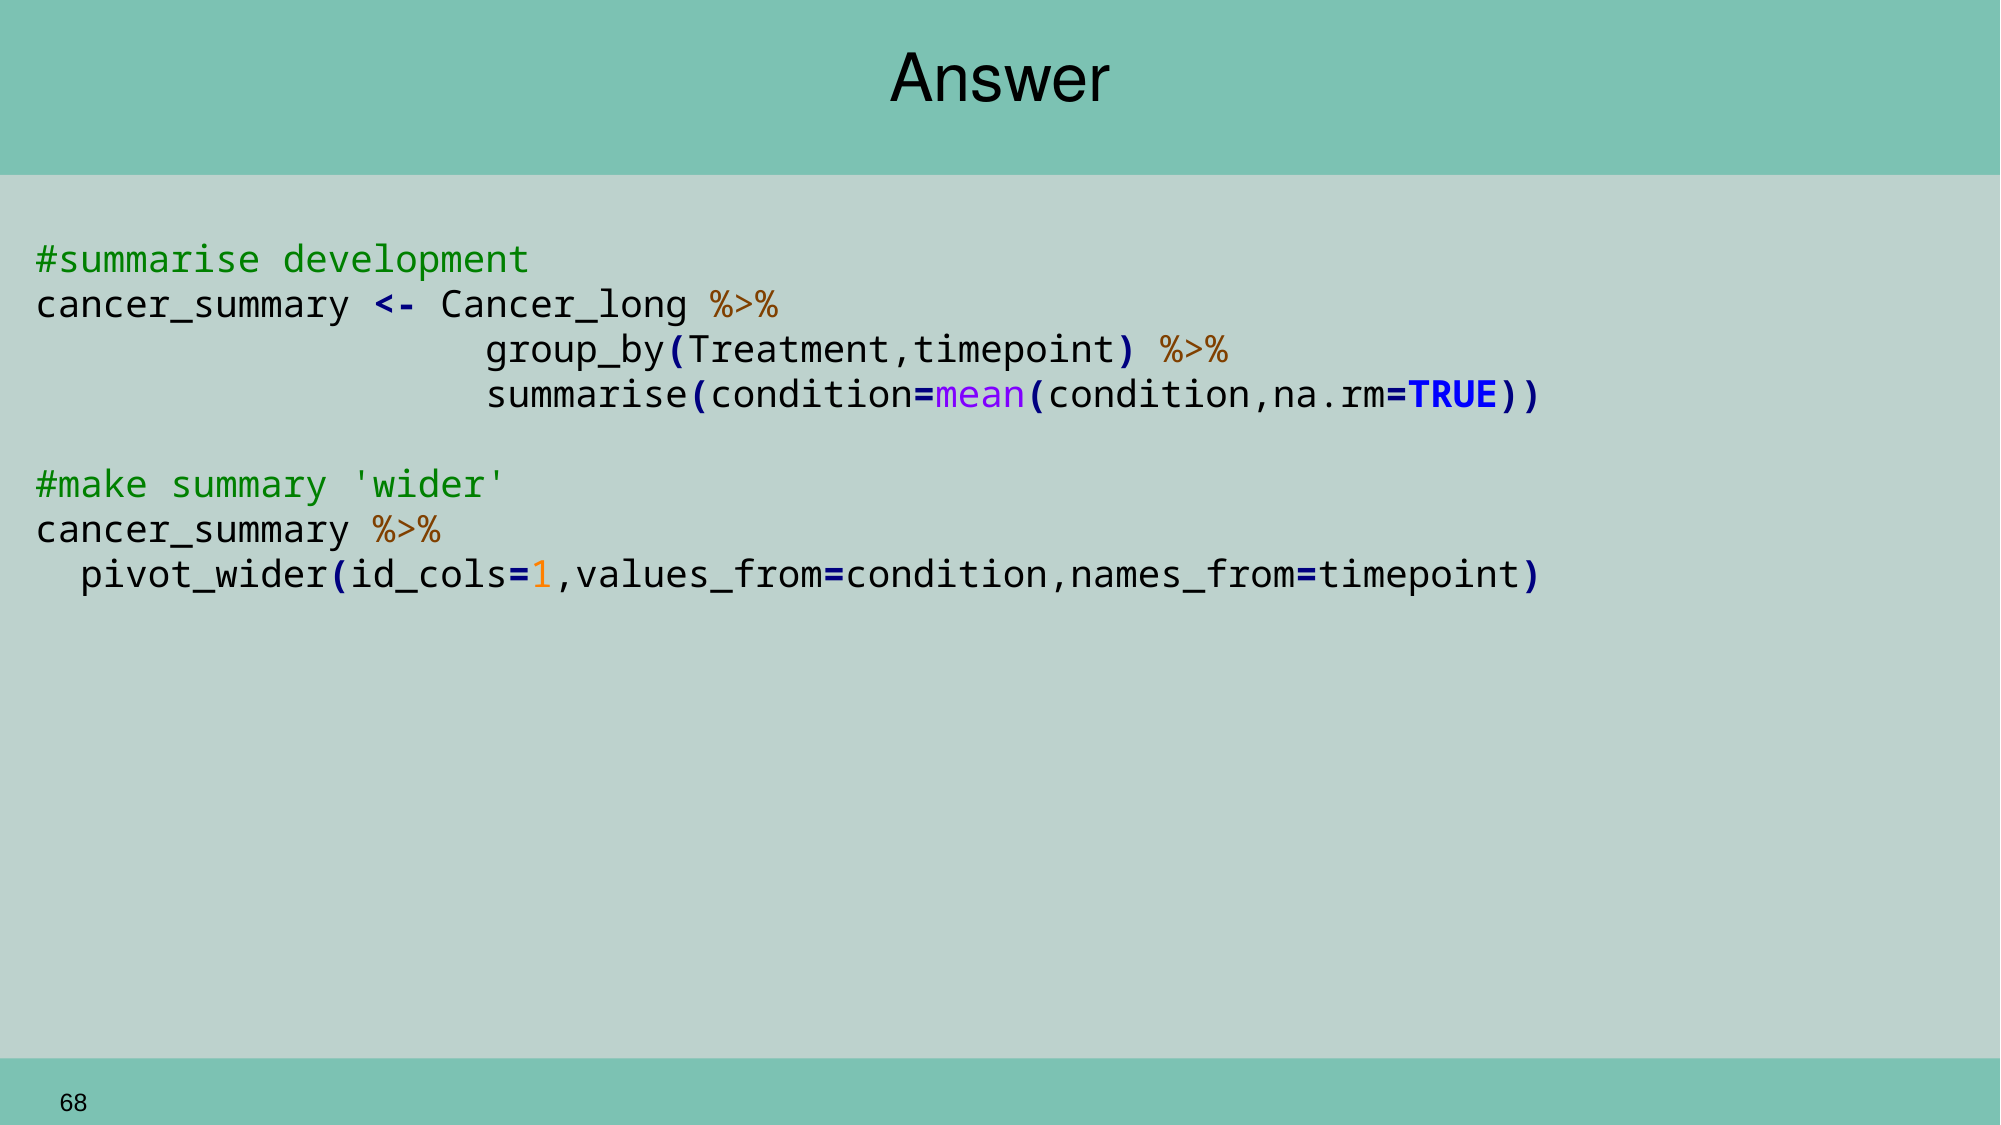

# Answer

#summarise development
cancer_summary <- Cancer_long %>%
                    group_by(Treatment,timepoint) %>%
                    summarise(condition=mean(condition,na.rm=TRUE))

#make summary 'wider'
cancer_summary %>%
  pivot_wider(id_cols=1,values_from=condition,names_from=timepoint)